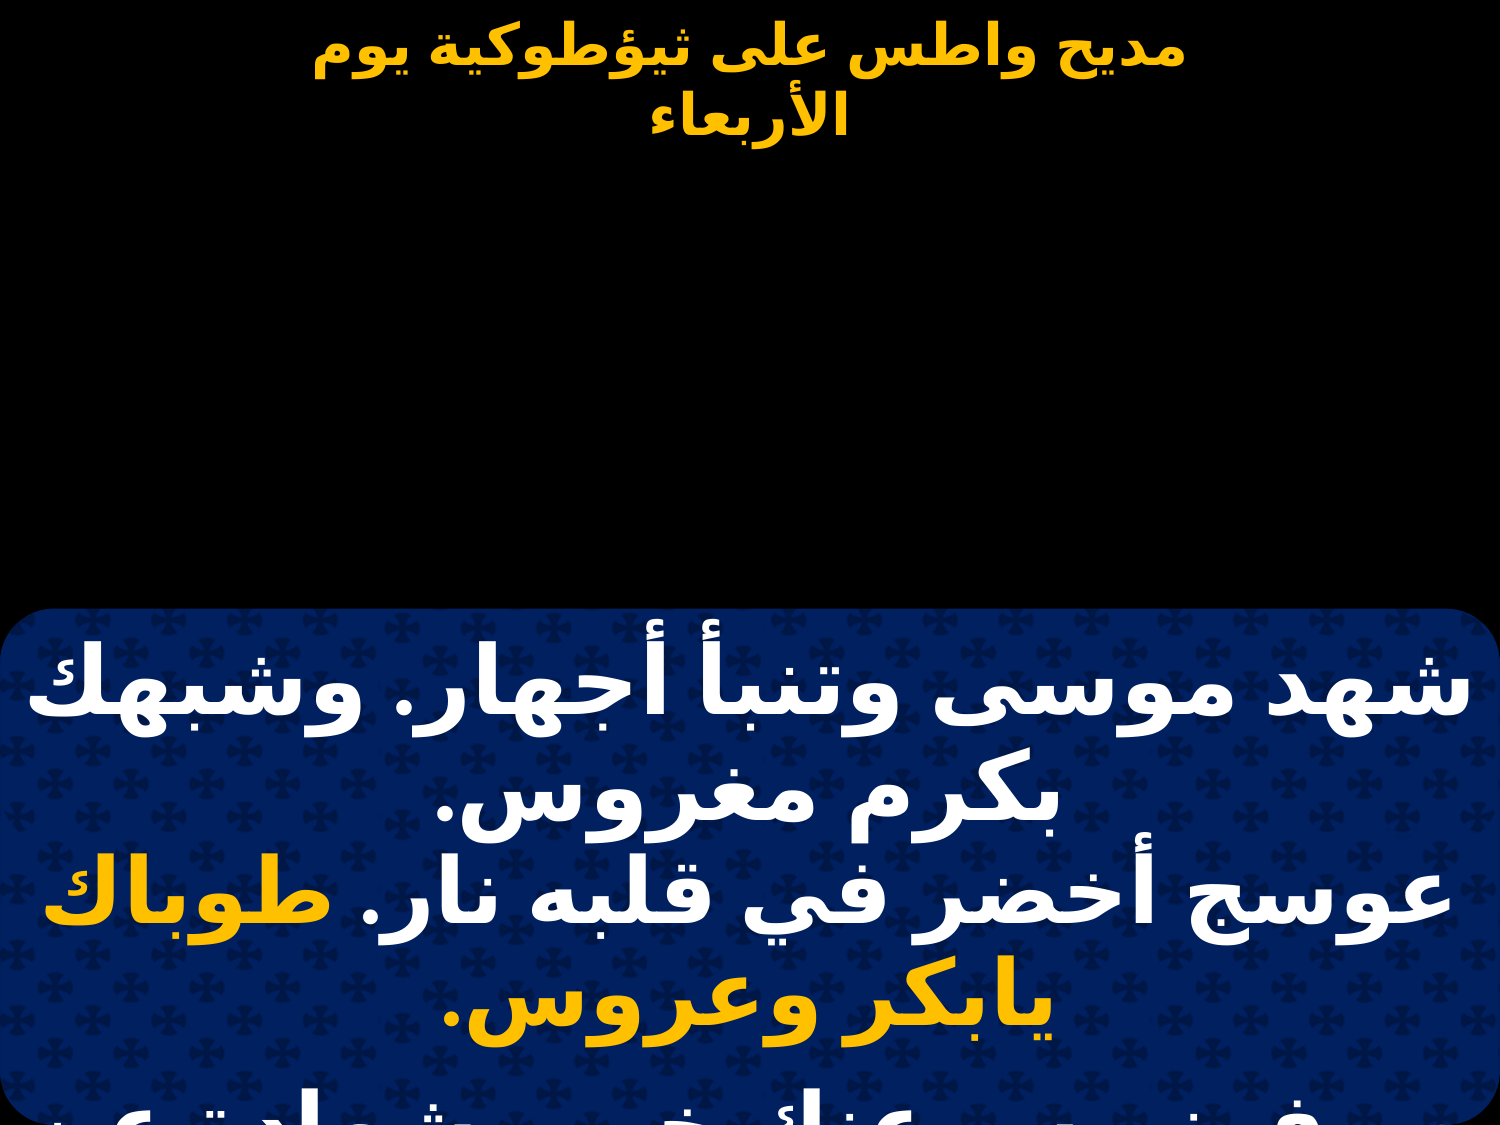

#
| شهد موسى وتنبأ أجهار. وشبهك بكرم مغروس. عوسج أخضر في قلبه نار. طوباك يابكر وعروس. |
| --- |
|  |
| صوفونيوس عنك خبر. بشهادة عن ميلاد إيسوس. أنه ينزل كندى ومطر. طوباك يابكر وعروس. |